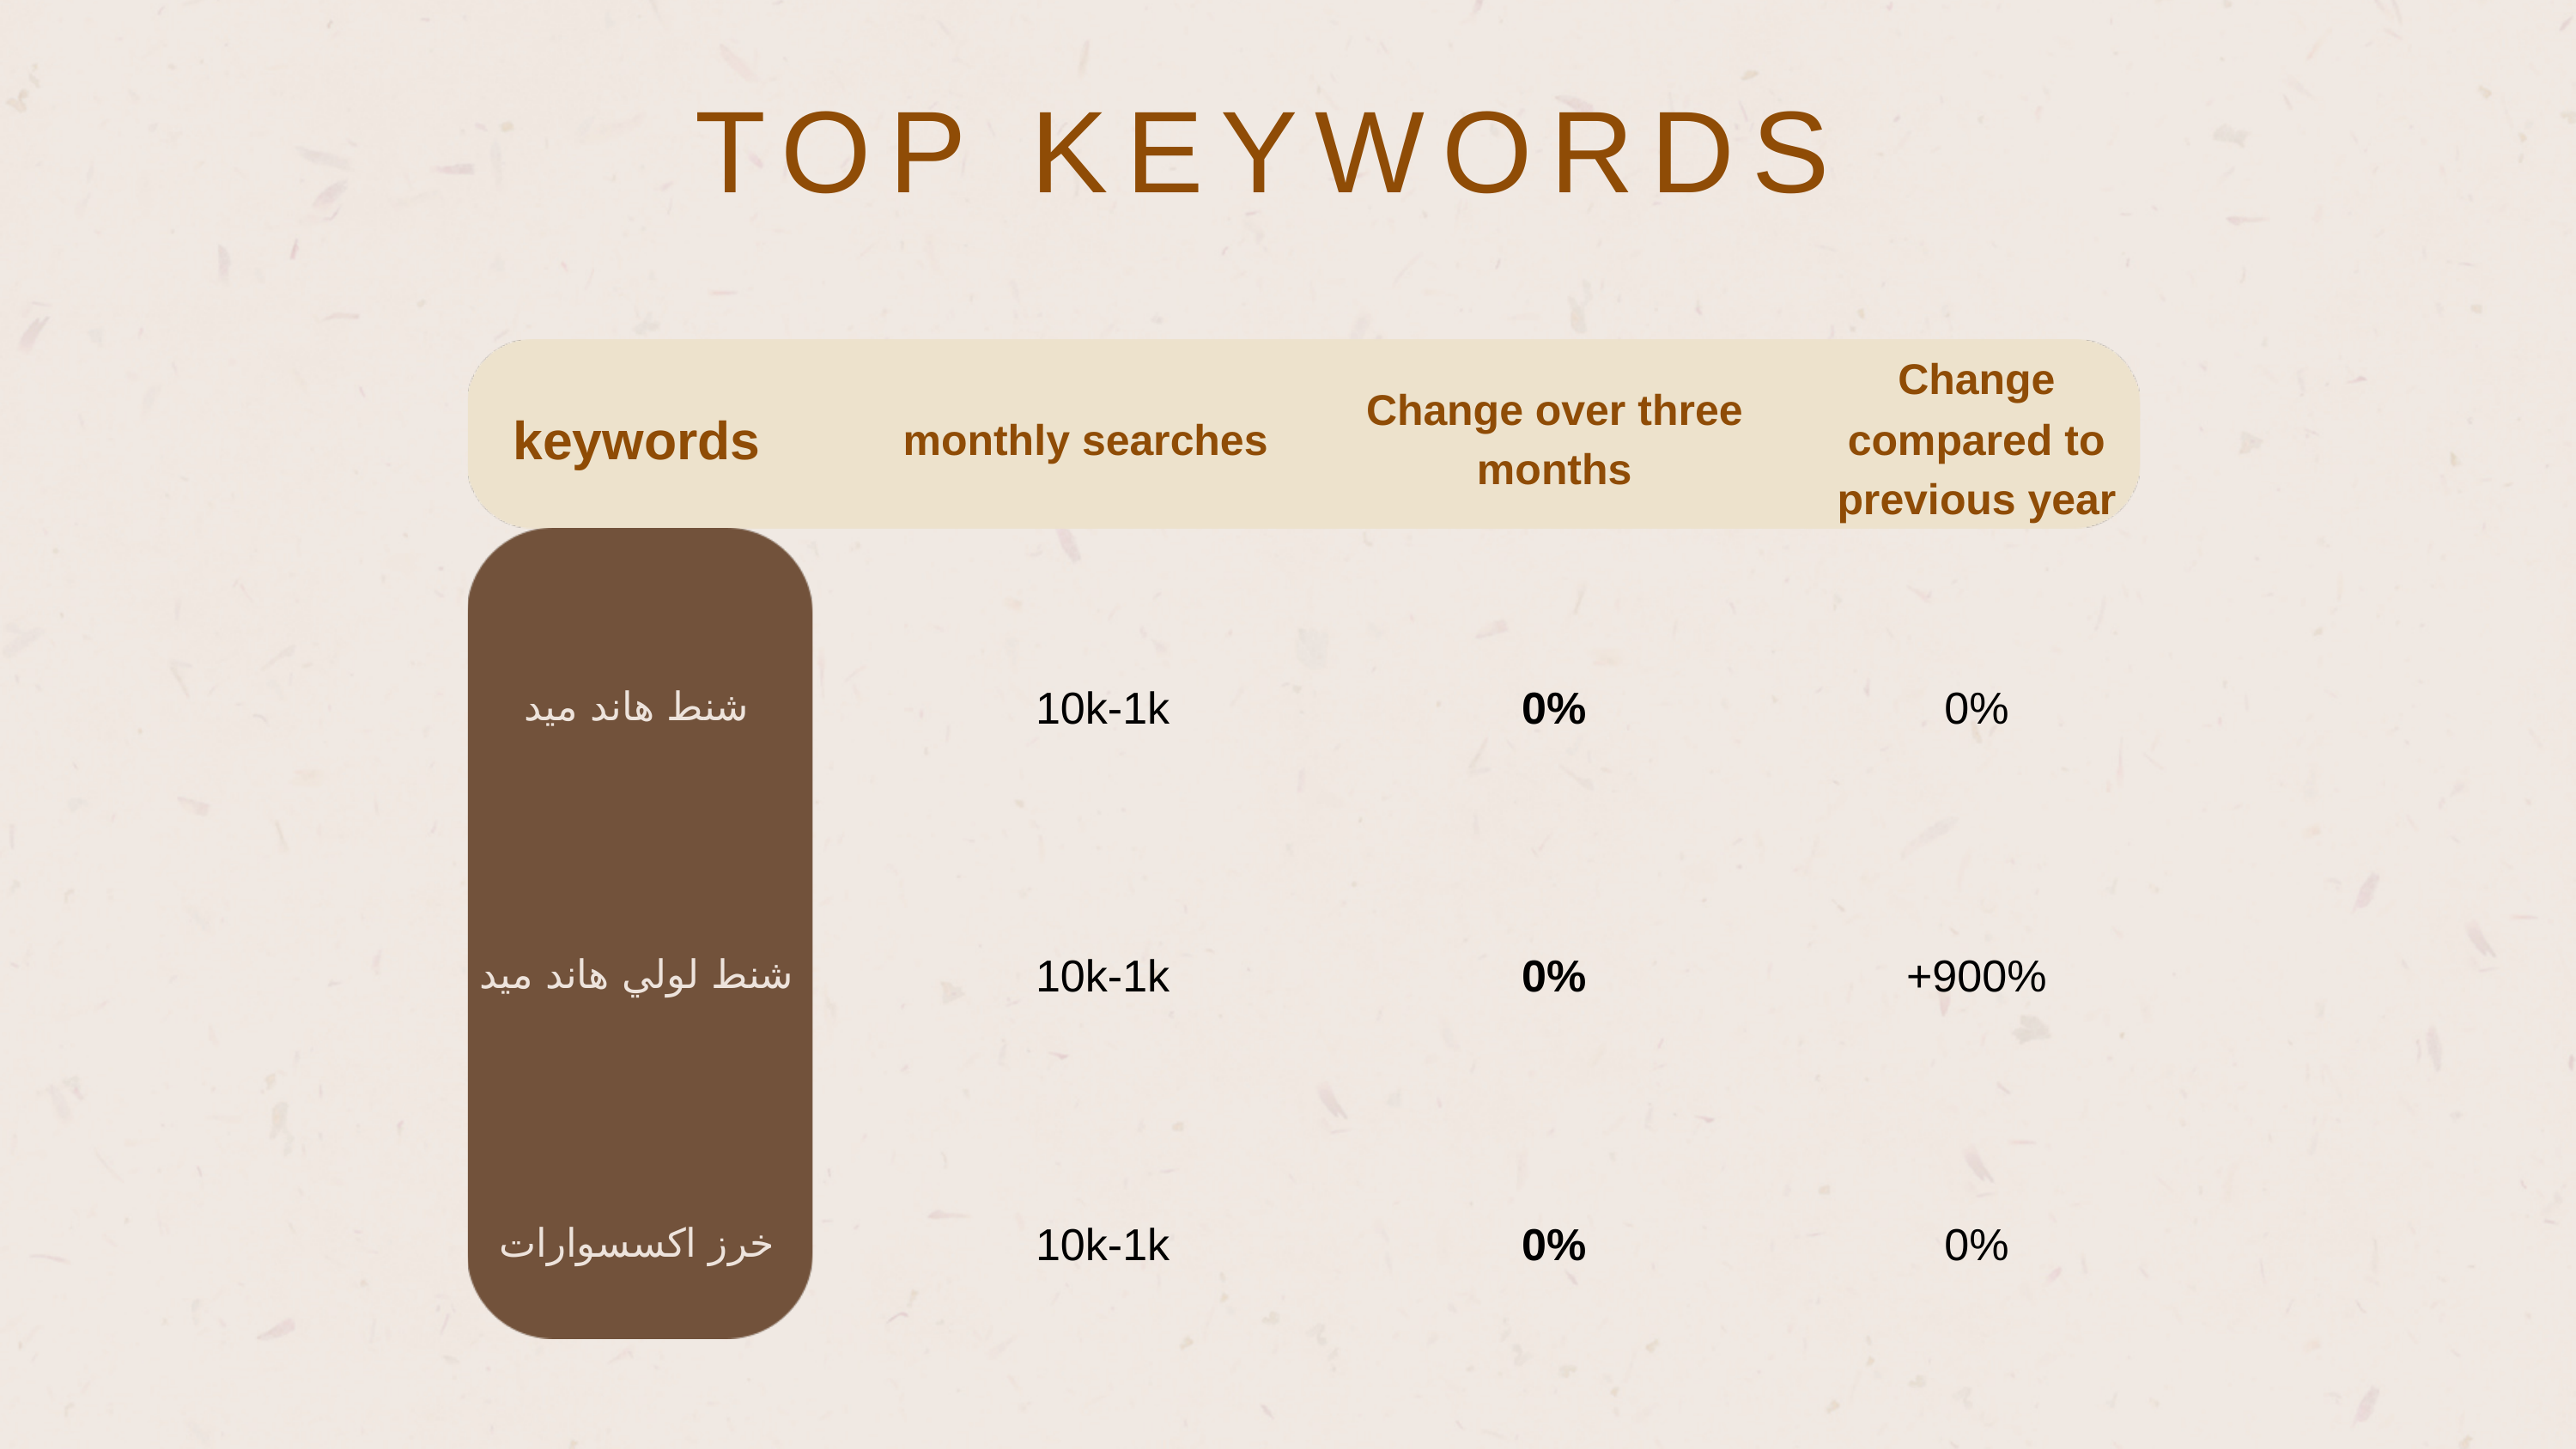

TOP KEYWORDS
| keywords | monthly searches | Change over three months | Change compared to previous year |
| --- | --- | --- | --- |
| شنط هاند ميد | 10k-1k | 0% | 0% |
| شنط لولي هاند ميد | 10k-1k | 0% | +900% |
| خرز اكسسوارات | 10k-1k | 0% | 0% |